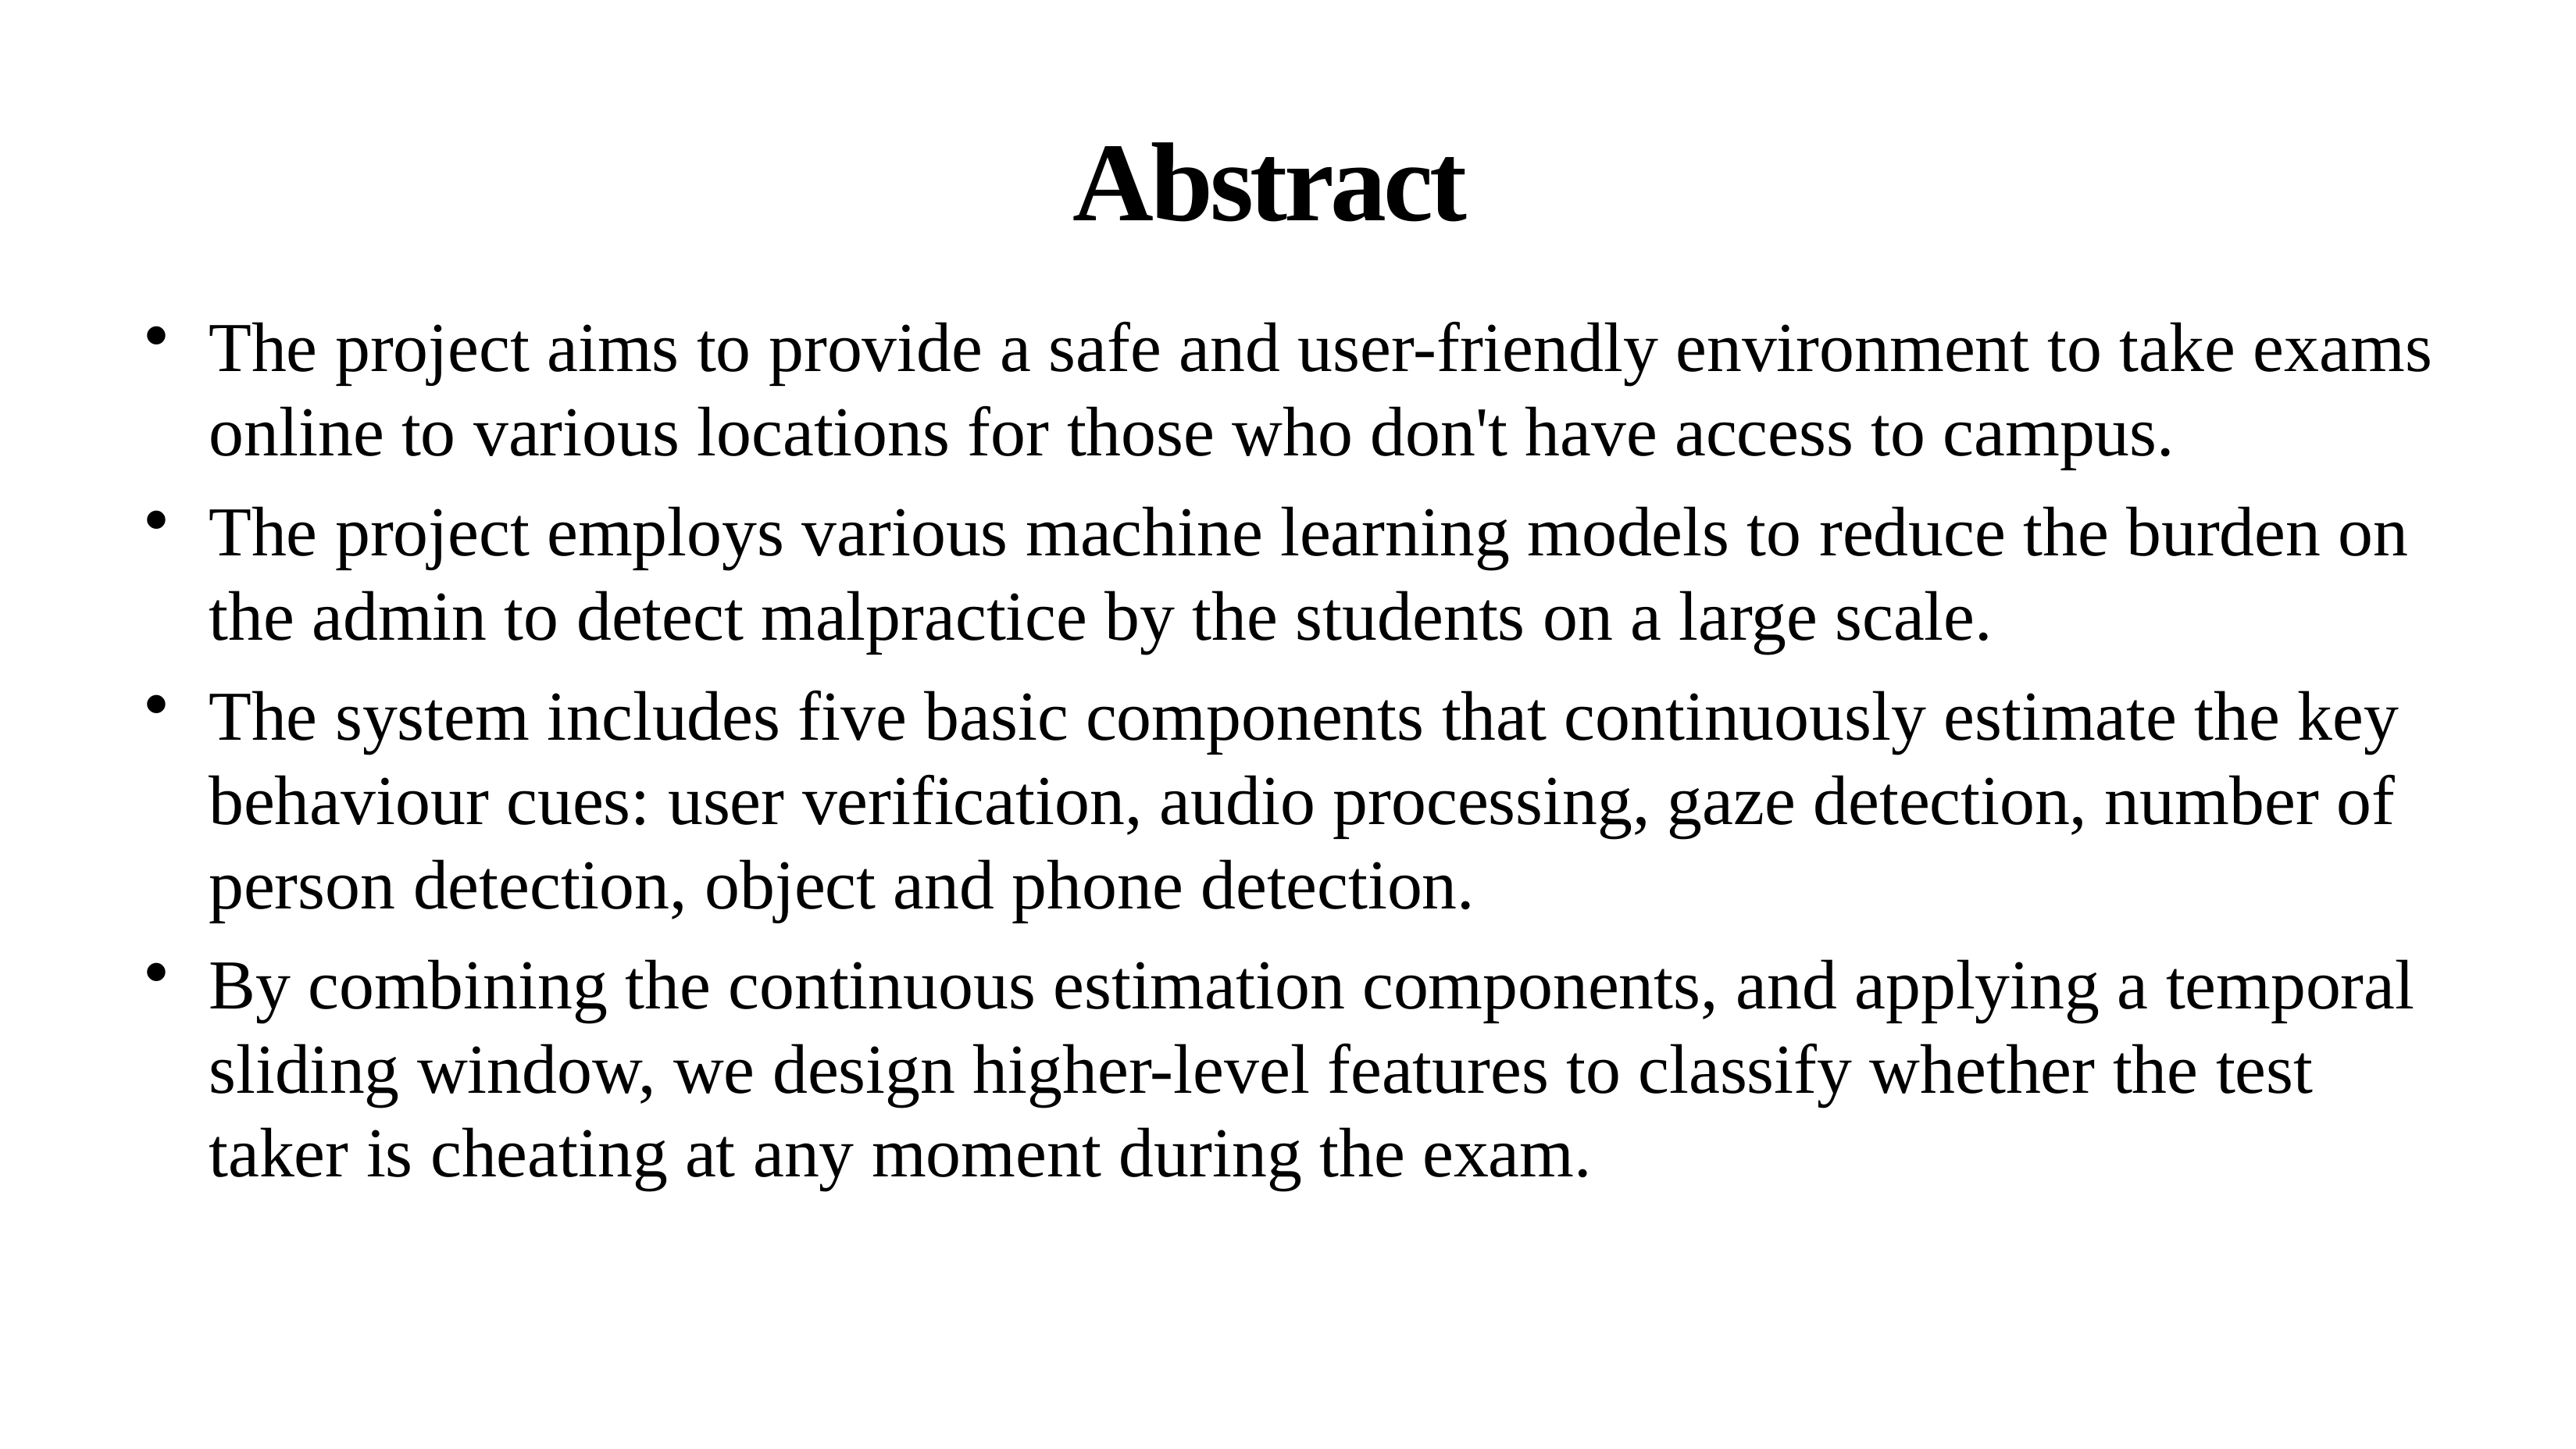

# Abstract
The project aims to provide a safe and user-friendly environment to take exams online to various locations for those who don't have access to campus.
The project employs various machine learning models to reduce the burden on the admin to detect malpractice by the students on a large scale.
The system includes five basic components that continuously estimate the key behaviour cues: user verification, audio processing, gaze detection, number of person detection, object and phone detection.
By combining the continuous estimation components, and applying a temporal sliding window, we design higher-level features to classify whether the test taker is cheating at any moment during the exam.